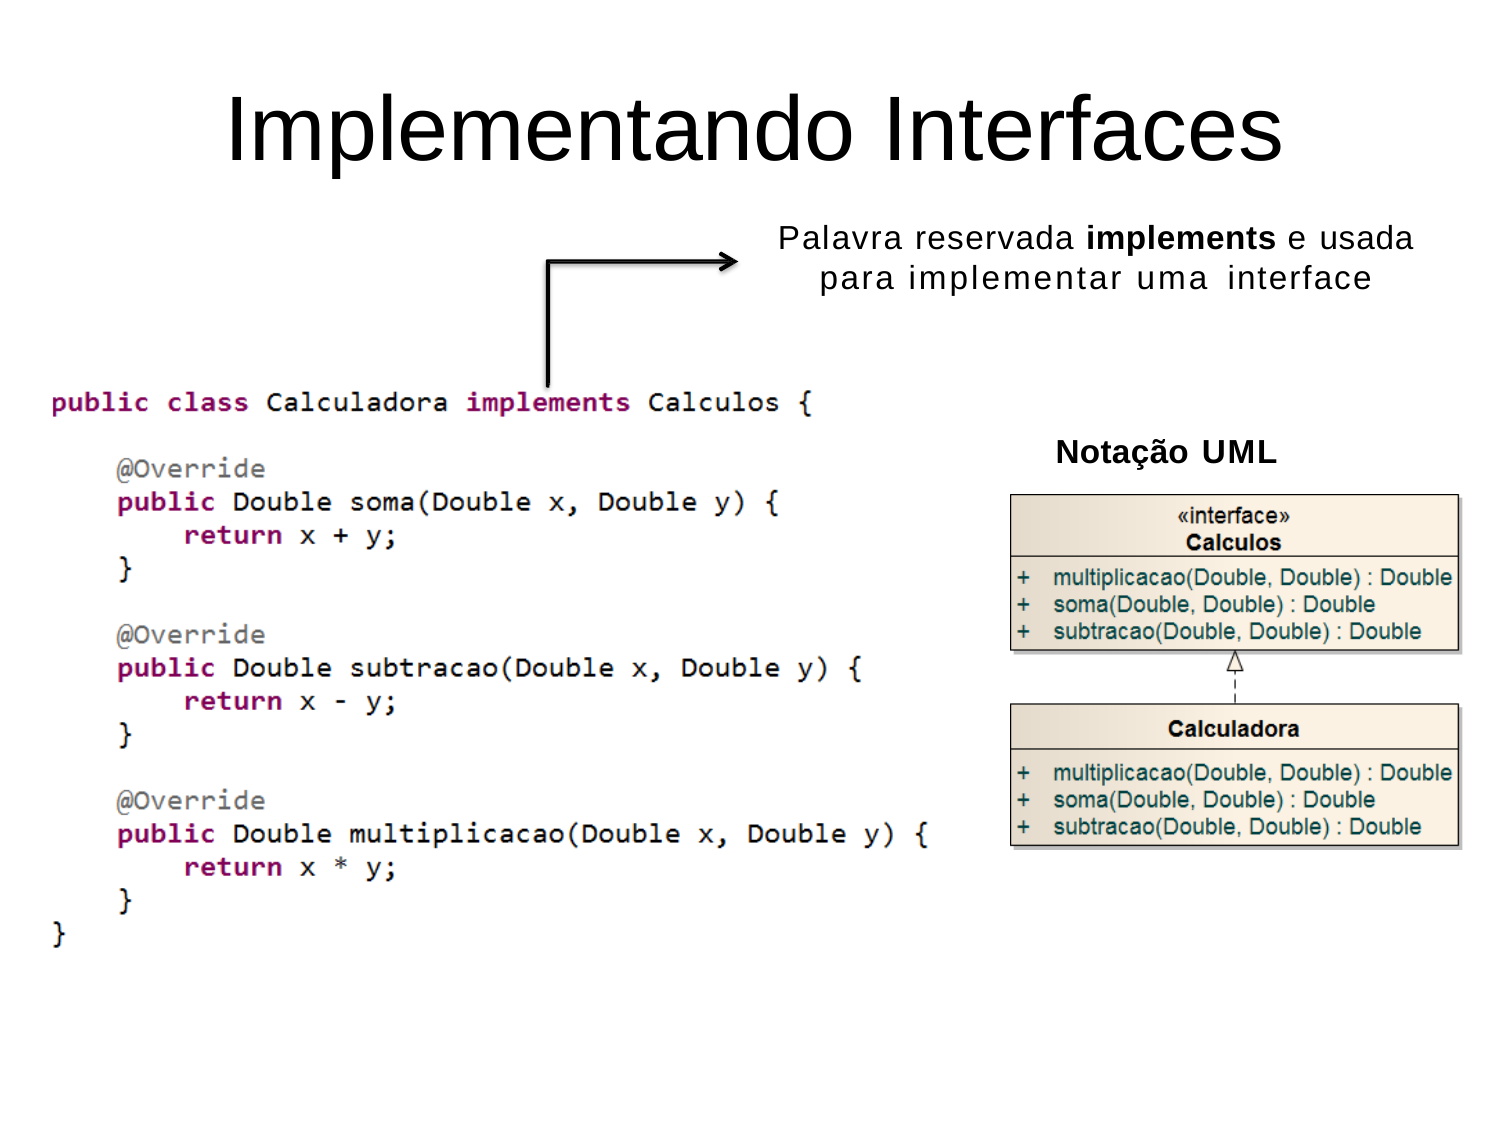

# Implementando Interfaces
Palavra reservada implements e usada
para implementar uma interface

Notação UML